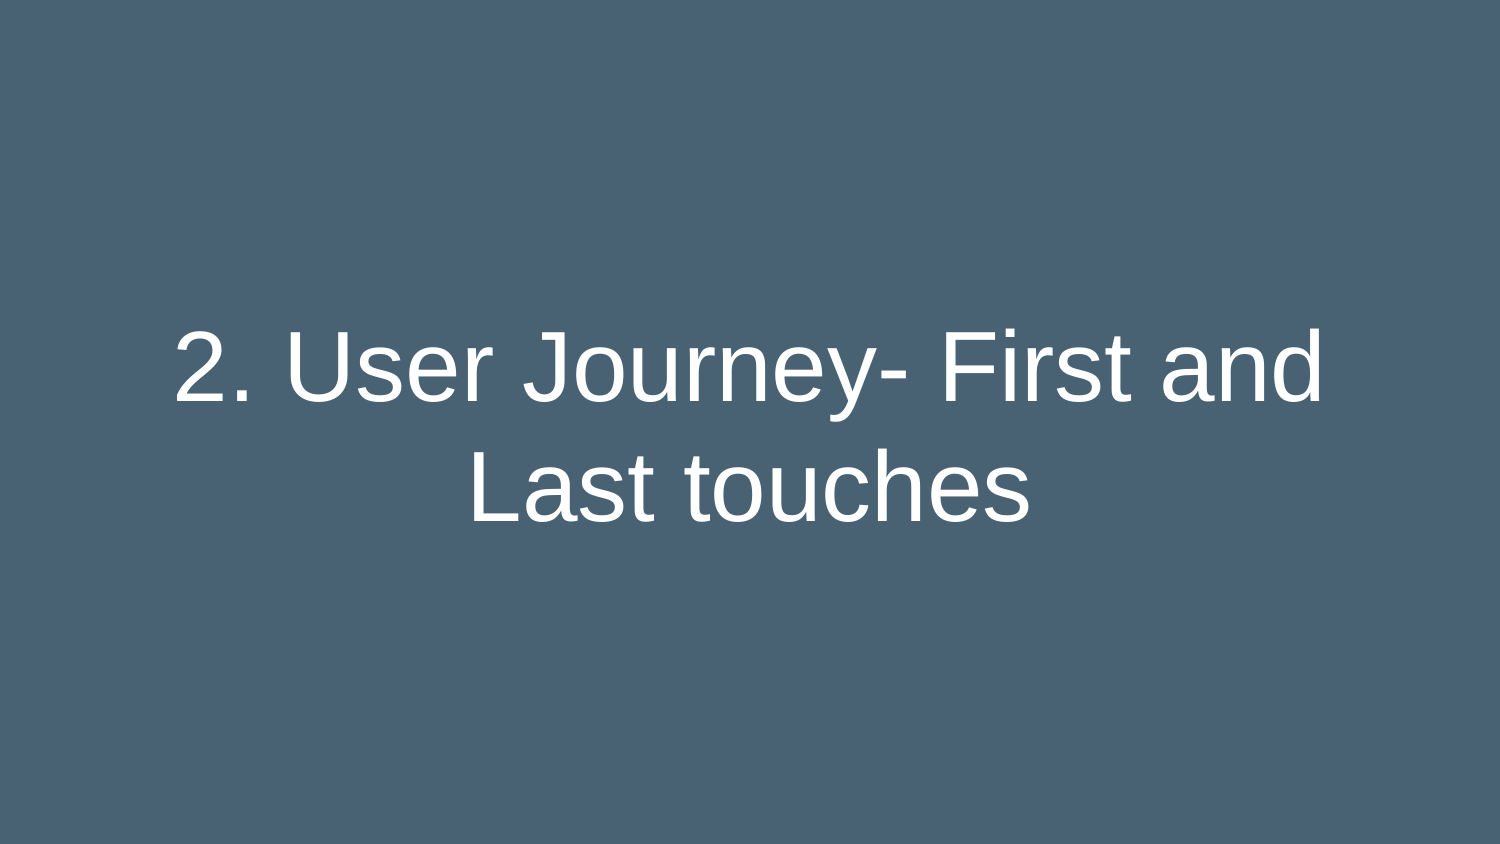

2. User Journey- First and Last touches